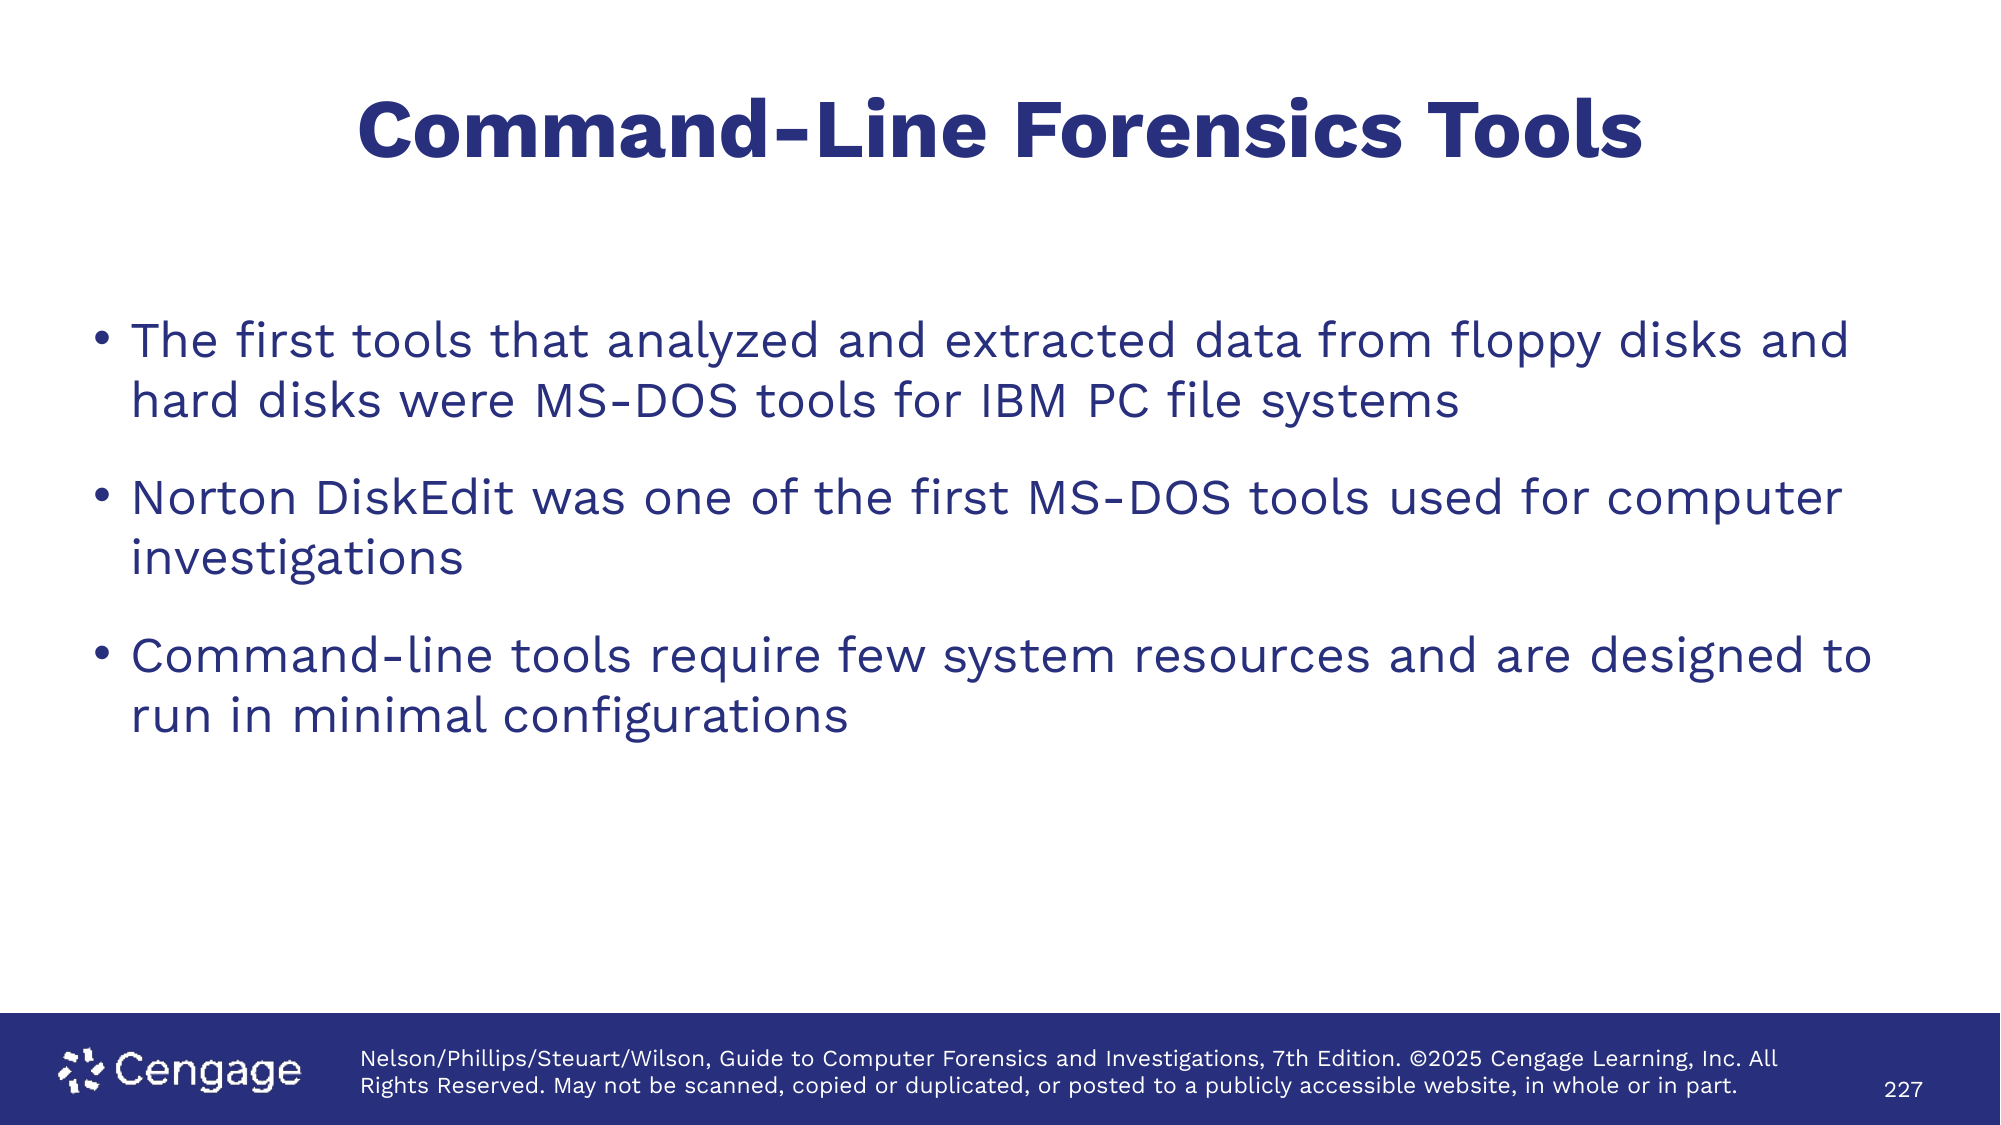

# Command-Line Forensics Tools
The first tools that analyzed and extracted data from floppy disks and hard disks were MS-DOS tools for IBM PC file systems
Norton DiskEdit was one of the first MS-DOS tools used for computer investigations
Command-line tools require few system resources and are designed to run in minimal configurations